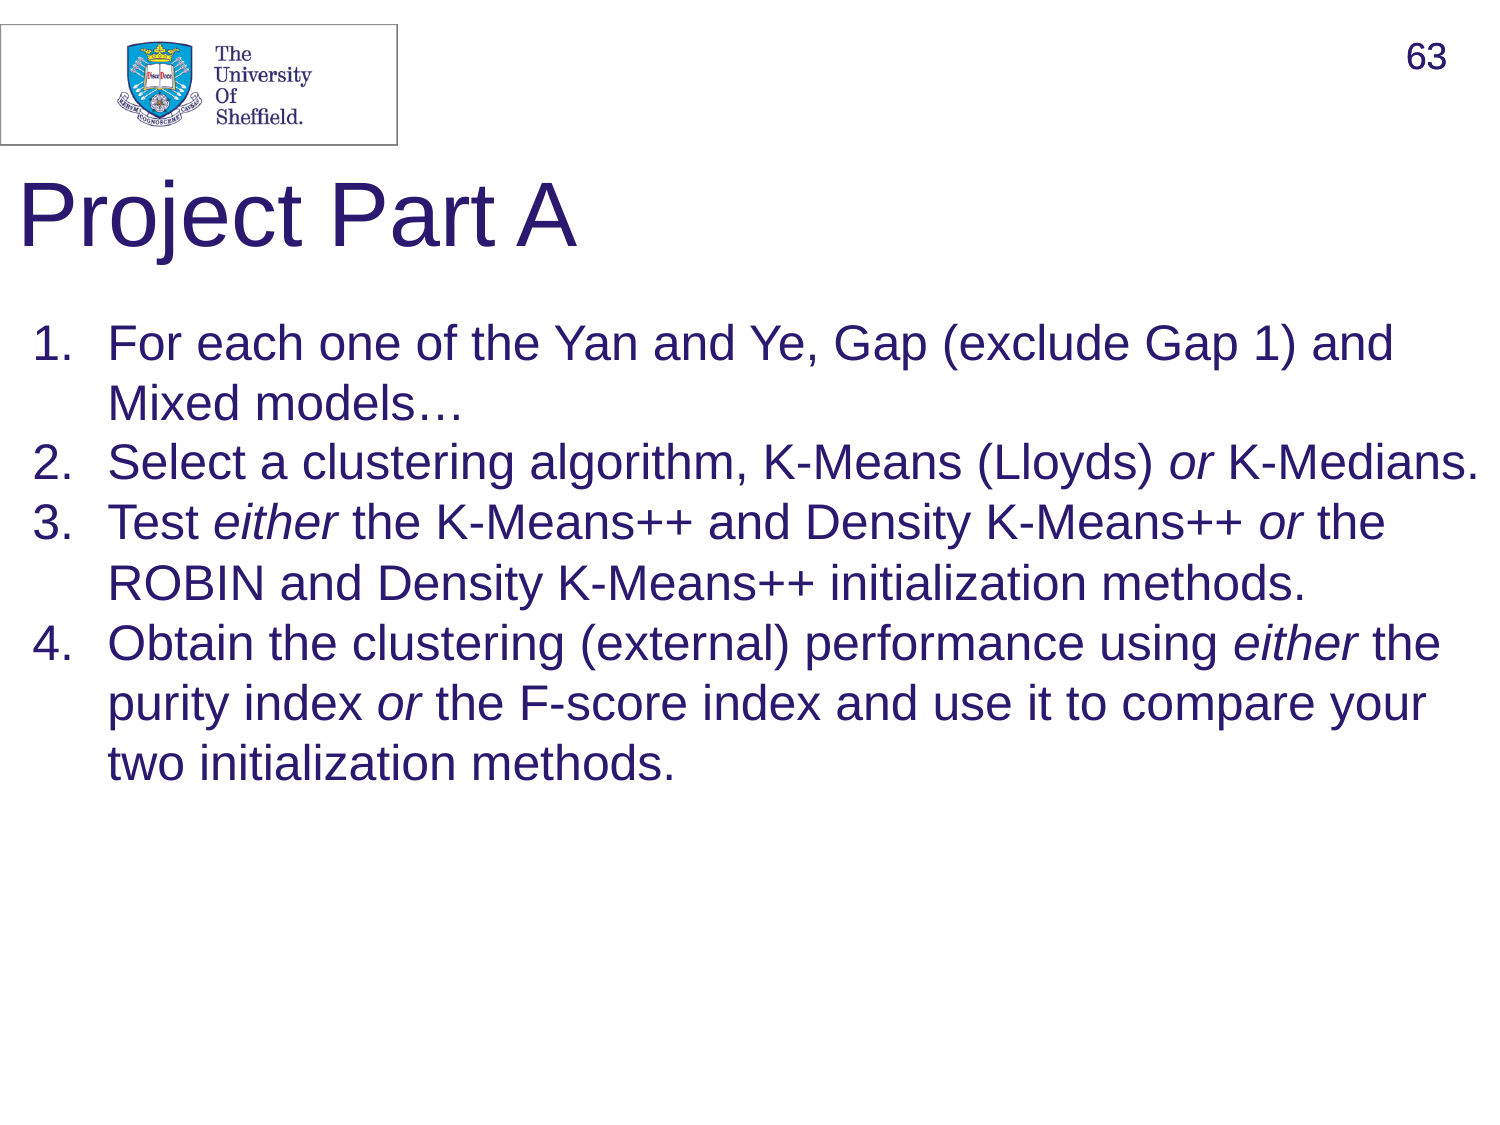

63
63
Project Part A
For each one of the Yan and Ye, Gap (exclude Gap 1) and Mixed models…
Select a clustering algorithm, K-Means (Lloyds) or K-Medians.
Test either the K-Means++ and Density K-Means++ or the ROBIN and Density K-Means++ initialization methods.
Obtain the clustering (external) performance using either the purity index or the F-score index and use it to compare your two initialization methods.